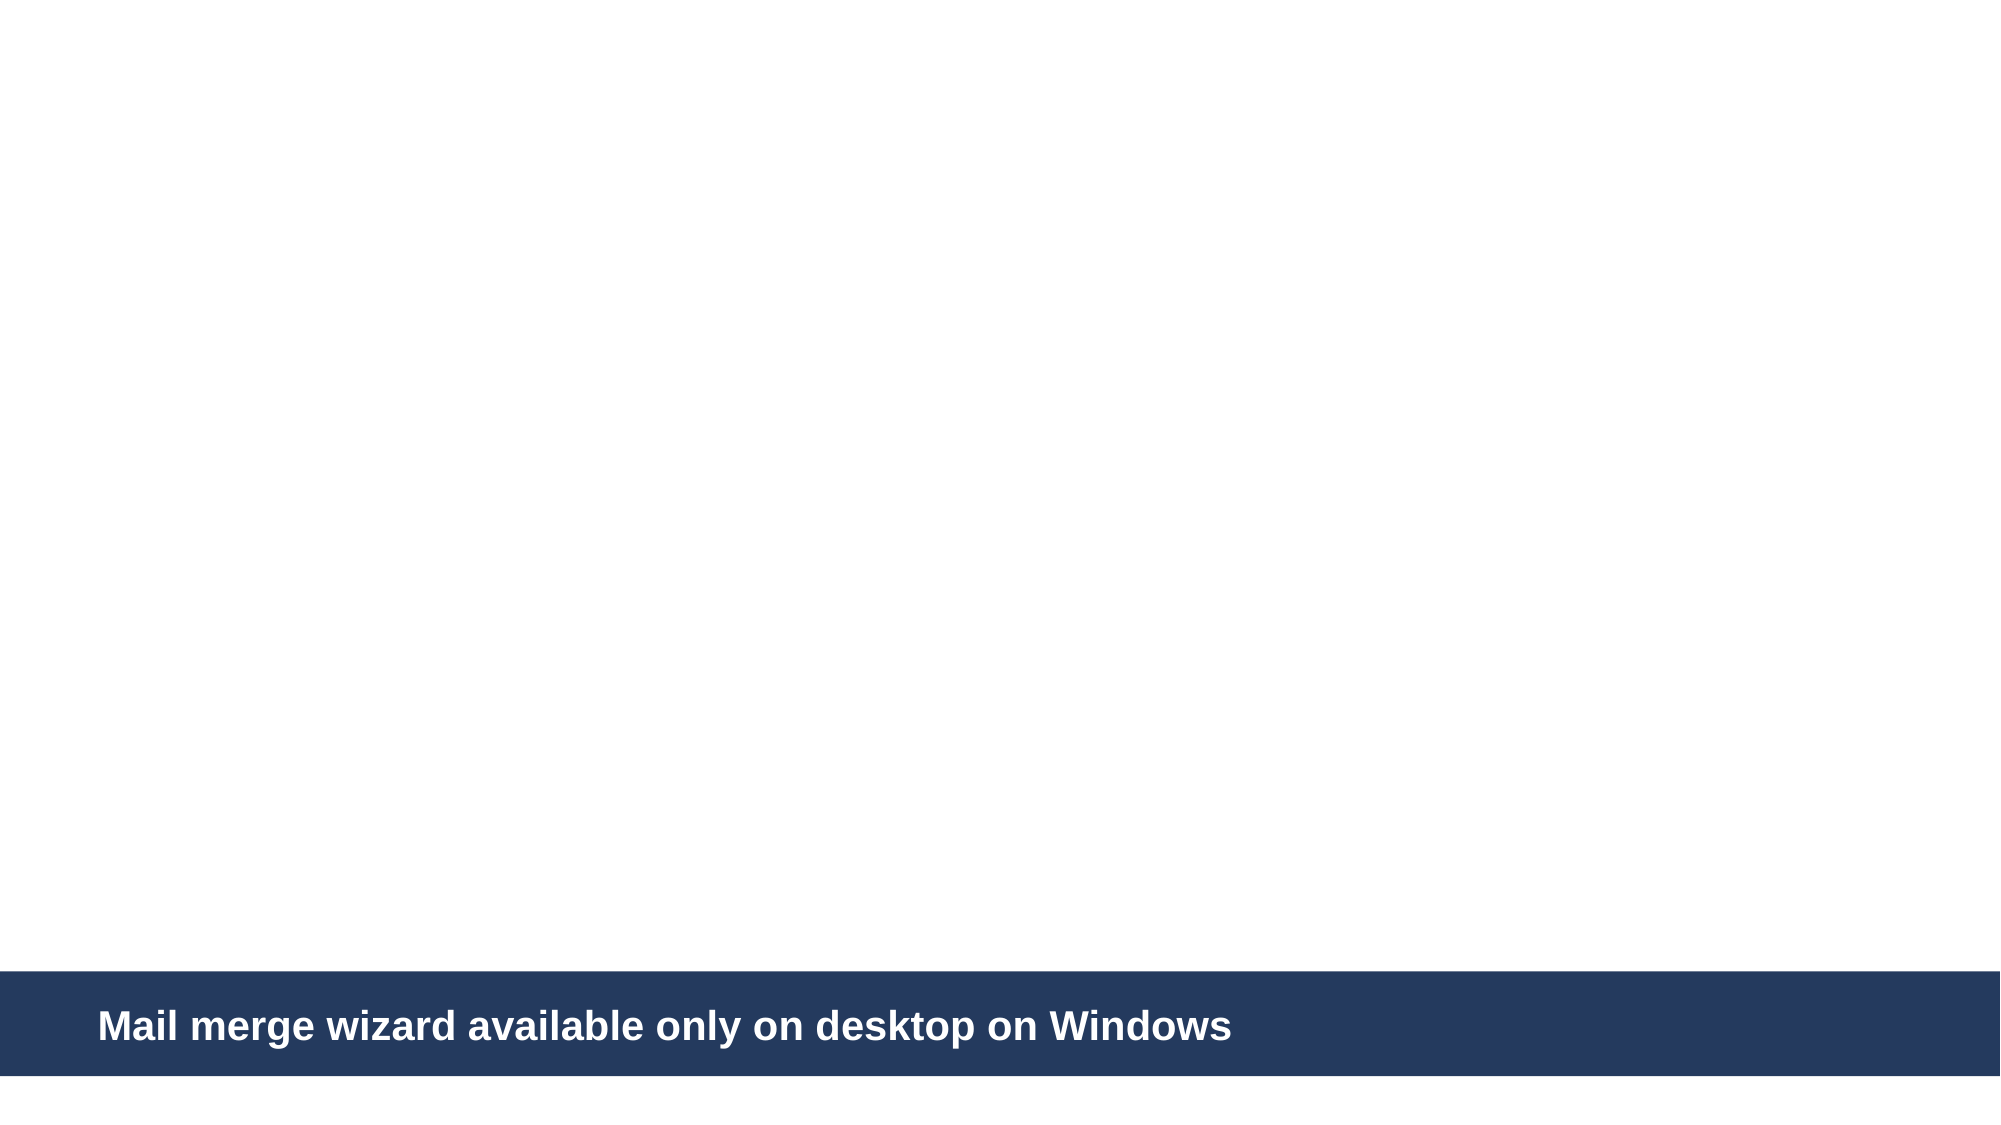

Mail merge wizard available only on desktop on Windows